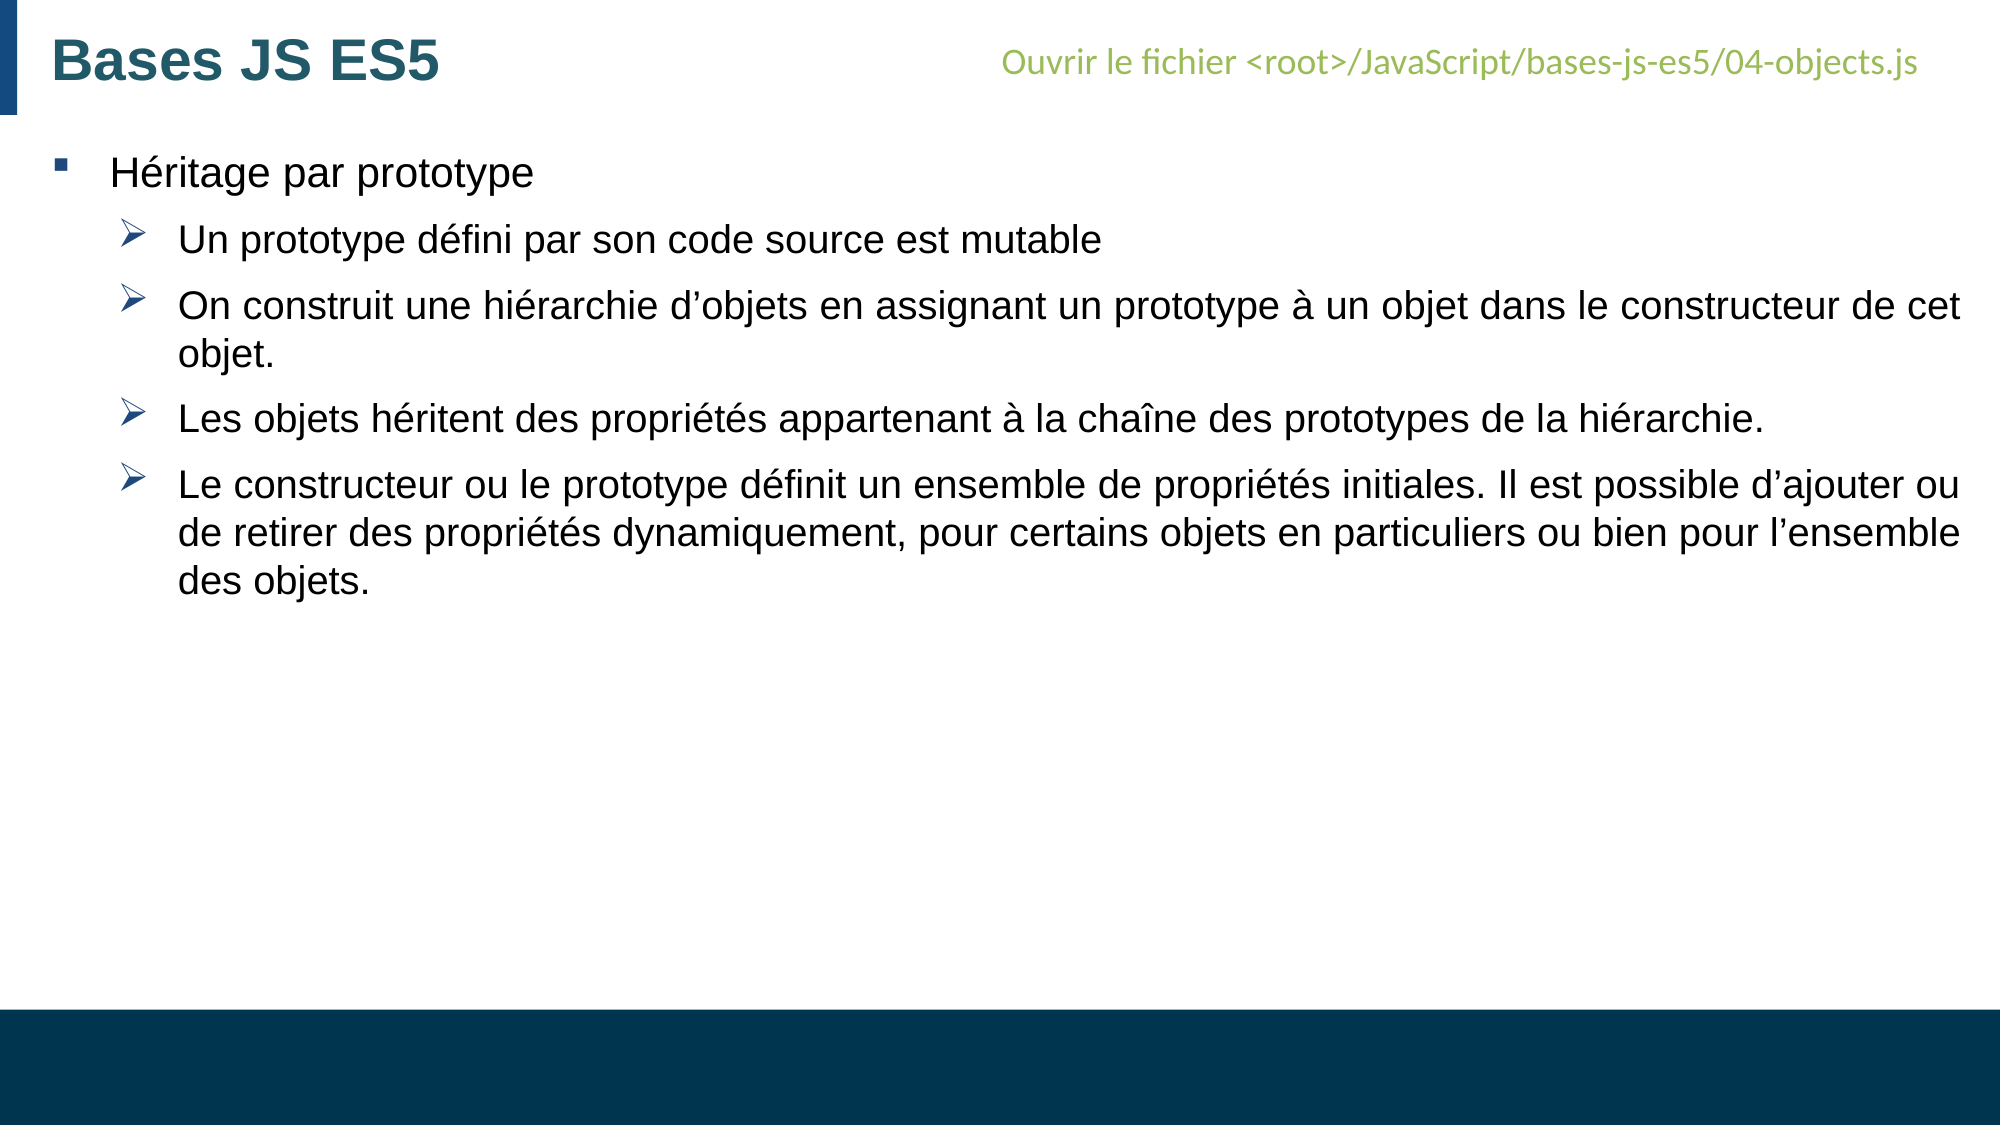

# Bases JS ES5
Ouvrir le fichier <root>/JavaScript/bases-js-es5/04-objects.js
Héritage par prototype
Un prototype défini par son code source est mutable
On construit une hiérarchie d’objets en assignant un prototype à un objet dans le constructeur de cet objet.
Les objets héritent des propriétés appartenant à la chaîne des prototypes de la hiérarchie.
Le constructeur ou le prototype définit un ensemble de propriétés initiales. Il est possible d’ajouter ou de retirer des propriétés dynamiquement, pour certains objets en particuliers ou bien pour l’ensemble des objets.